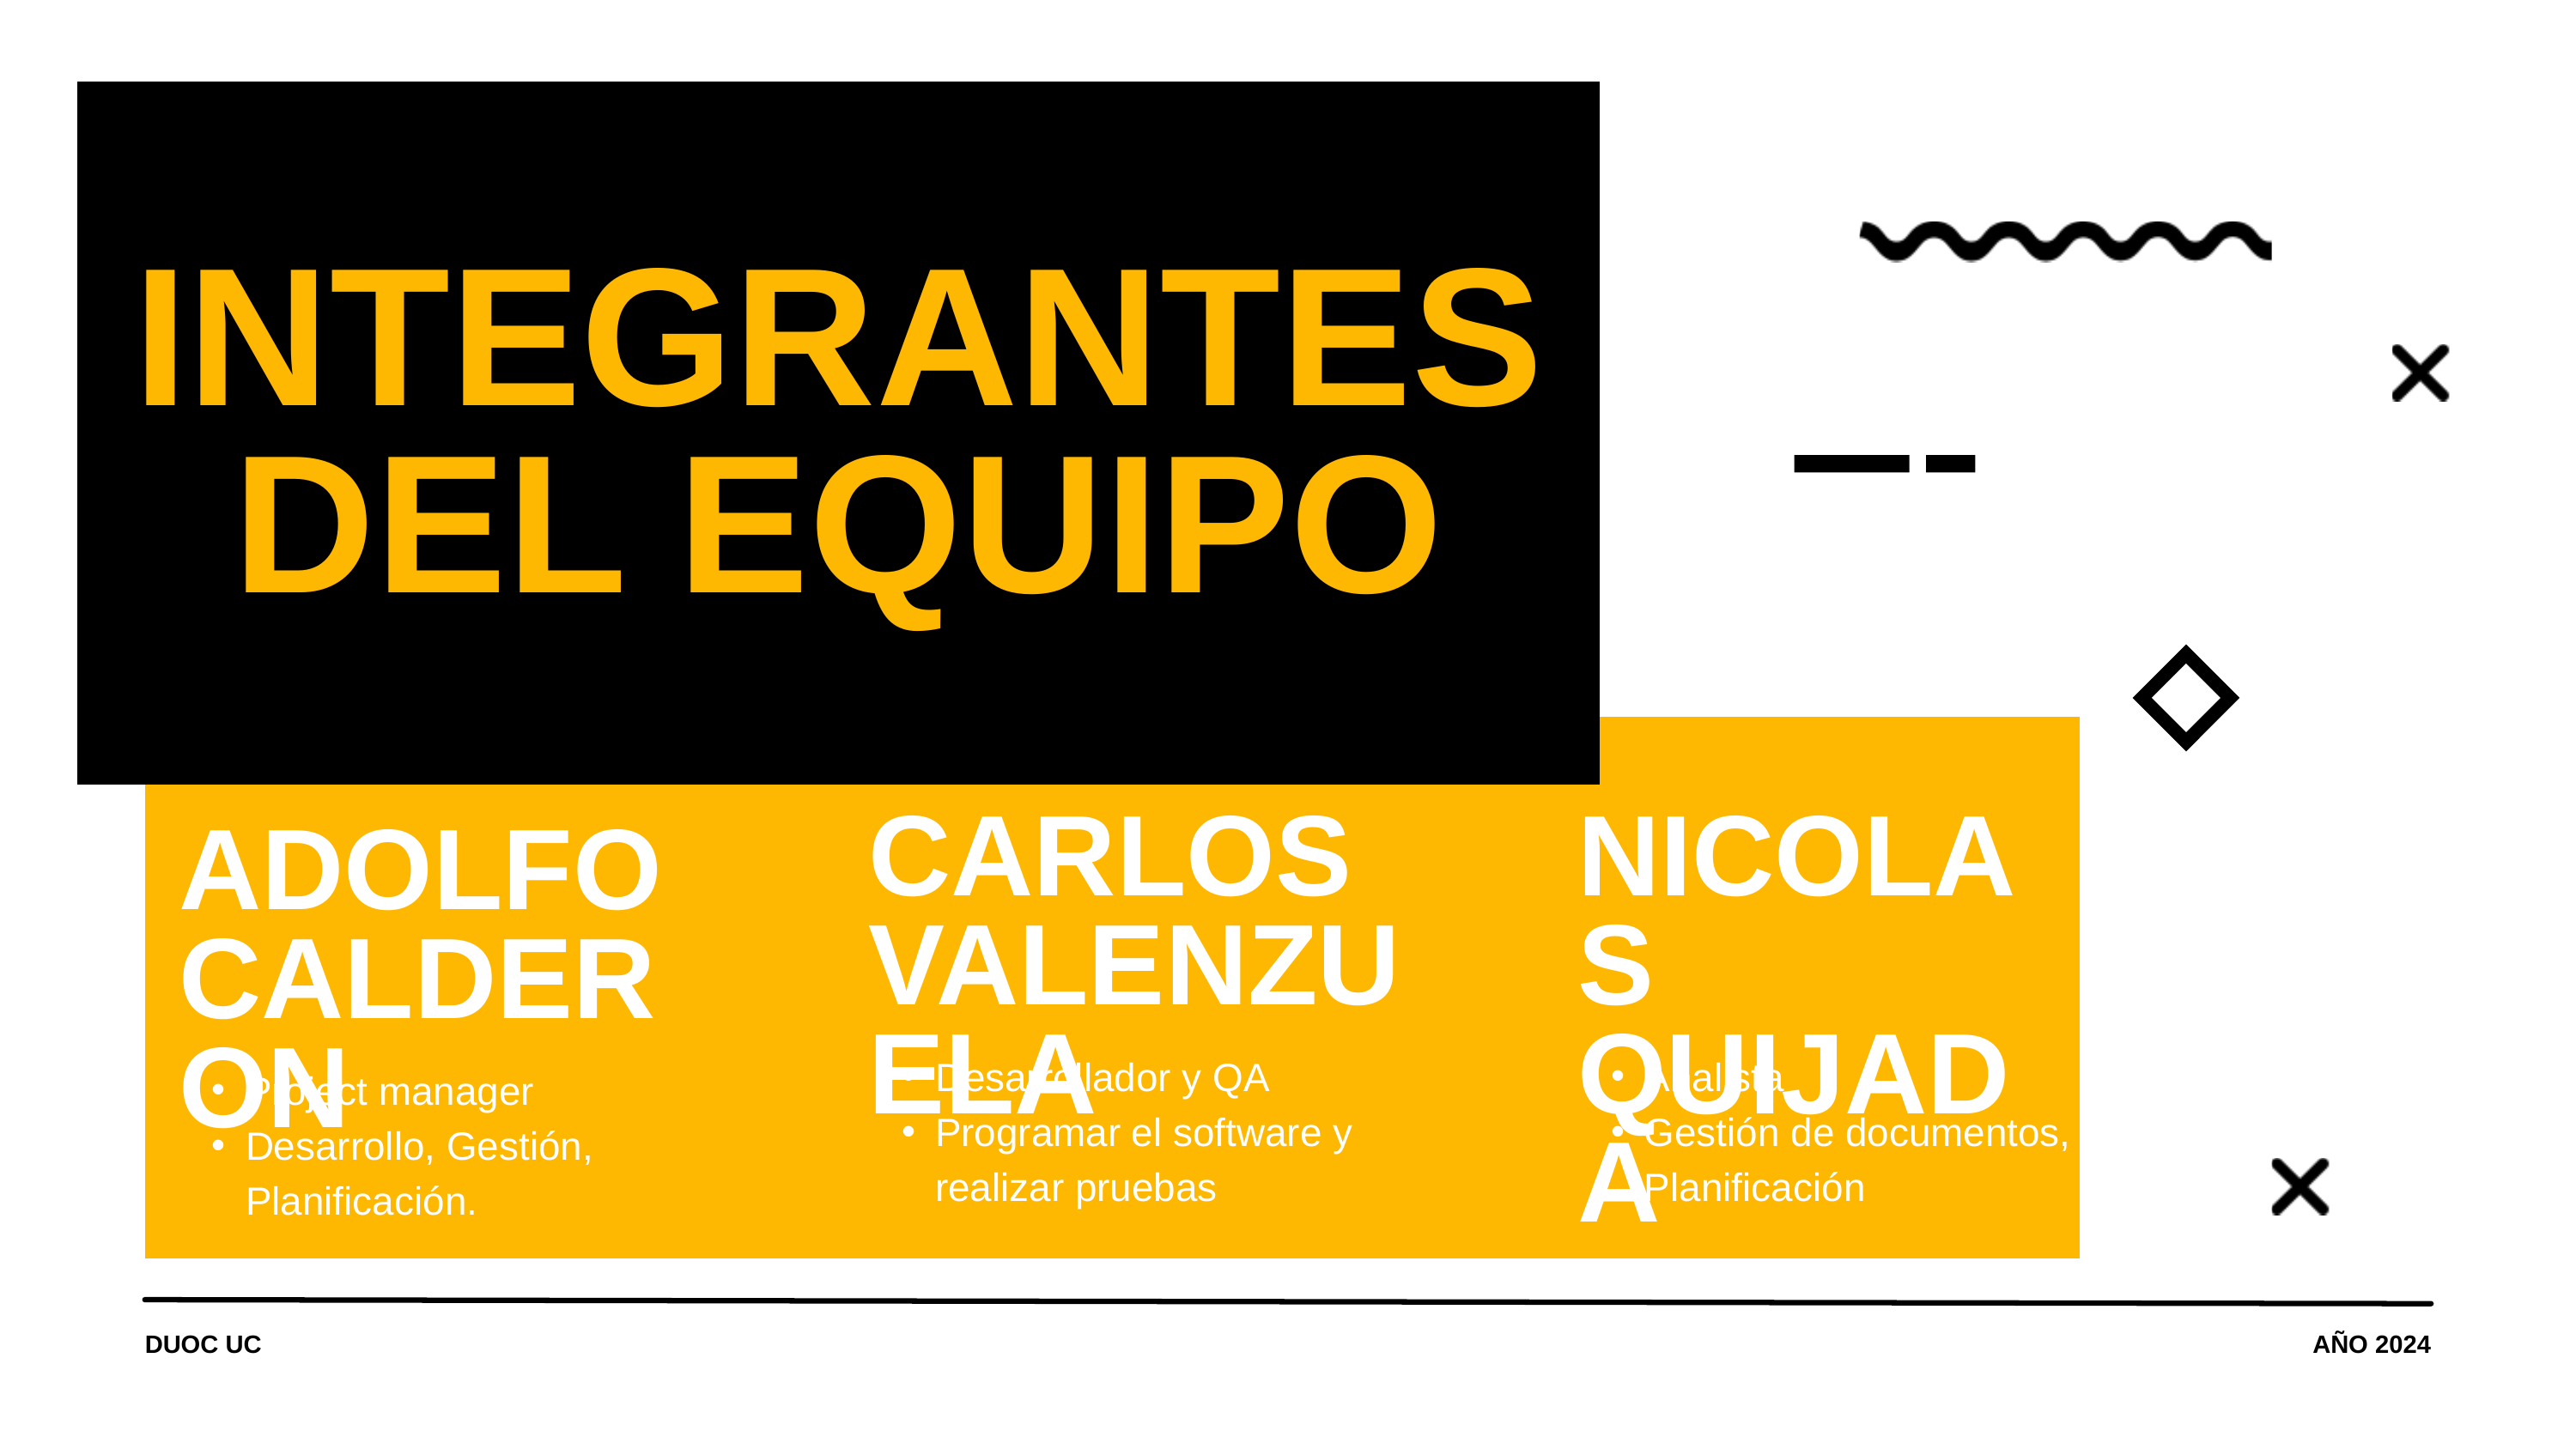

INTEGRANTES DEL EQUIPO

CARLOS VALENZUELA
NICOLAS QUIJADA
ADOLFO CALDERON
Desarrollador y QA
Programar el software y realizar pruebas

Analista
Gestión de documentos, Planificación

Project manager
Desarrollo, Gestión, Planificación.

DUOC UC
AÑO 2024